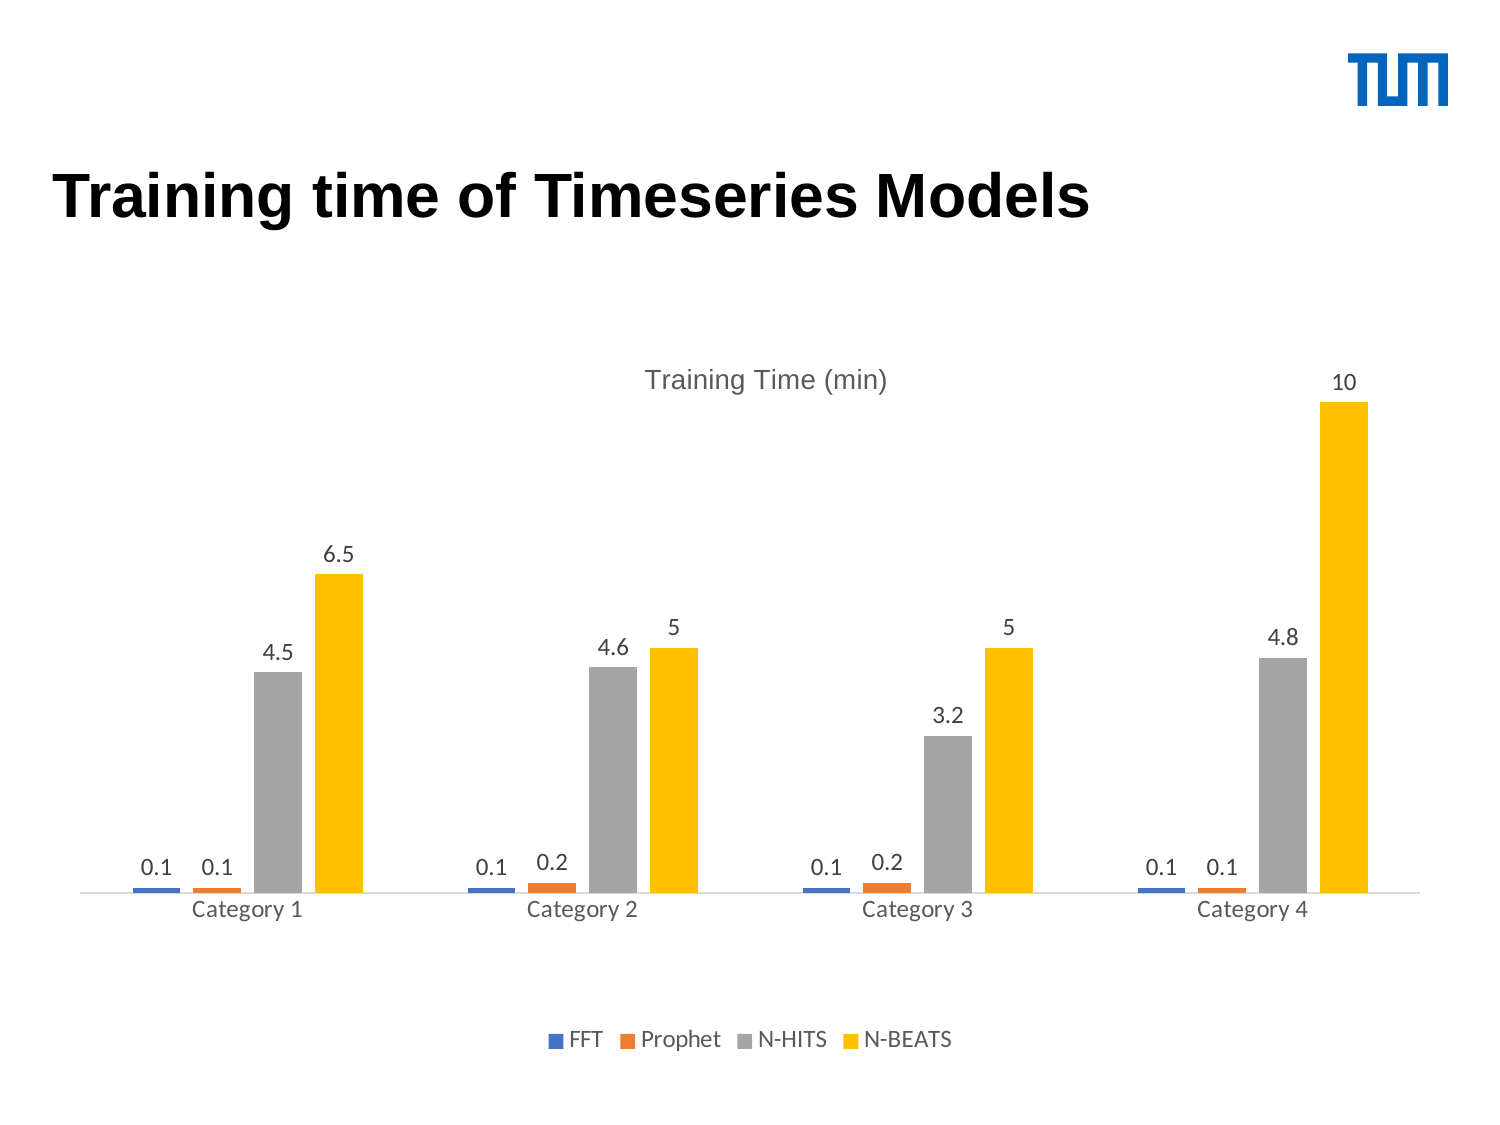

# Training time of Timeseries Models

### Chart

| Category | FFT | Prophet | N-HITS | N-BEATS |
|---|---|---|---|---|
| Category 1 | 0.1 | 0.1 | 4.5 | 6.5 |
| Category 2 | 0.1 | 0.2 | 4.6 | 5.0 |
| Category 3 | 0.1 | 0.2 | 3.2 | 5.0 |
| Category 4 | 0.1 | 0.1 | 4.8 | 10.0 |